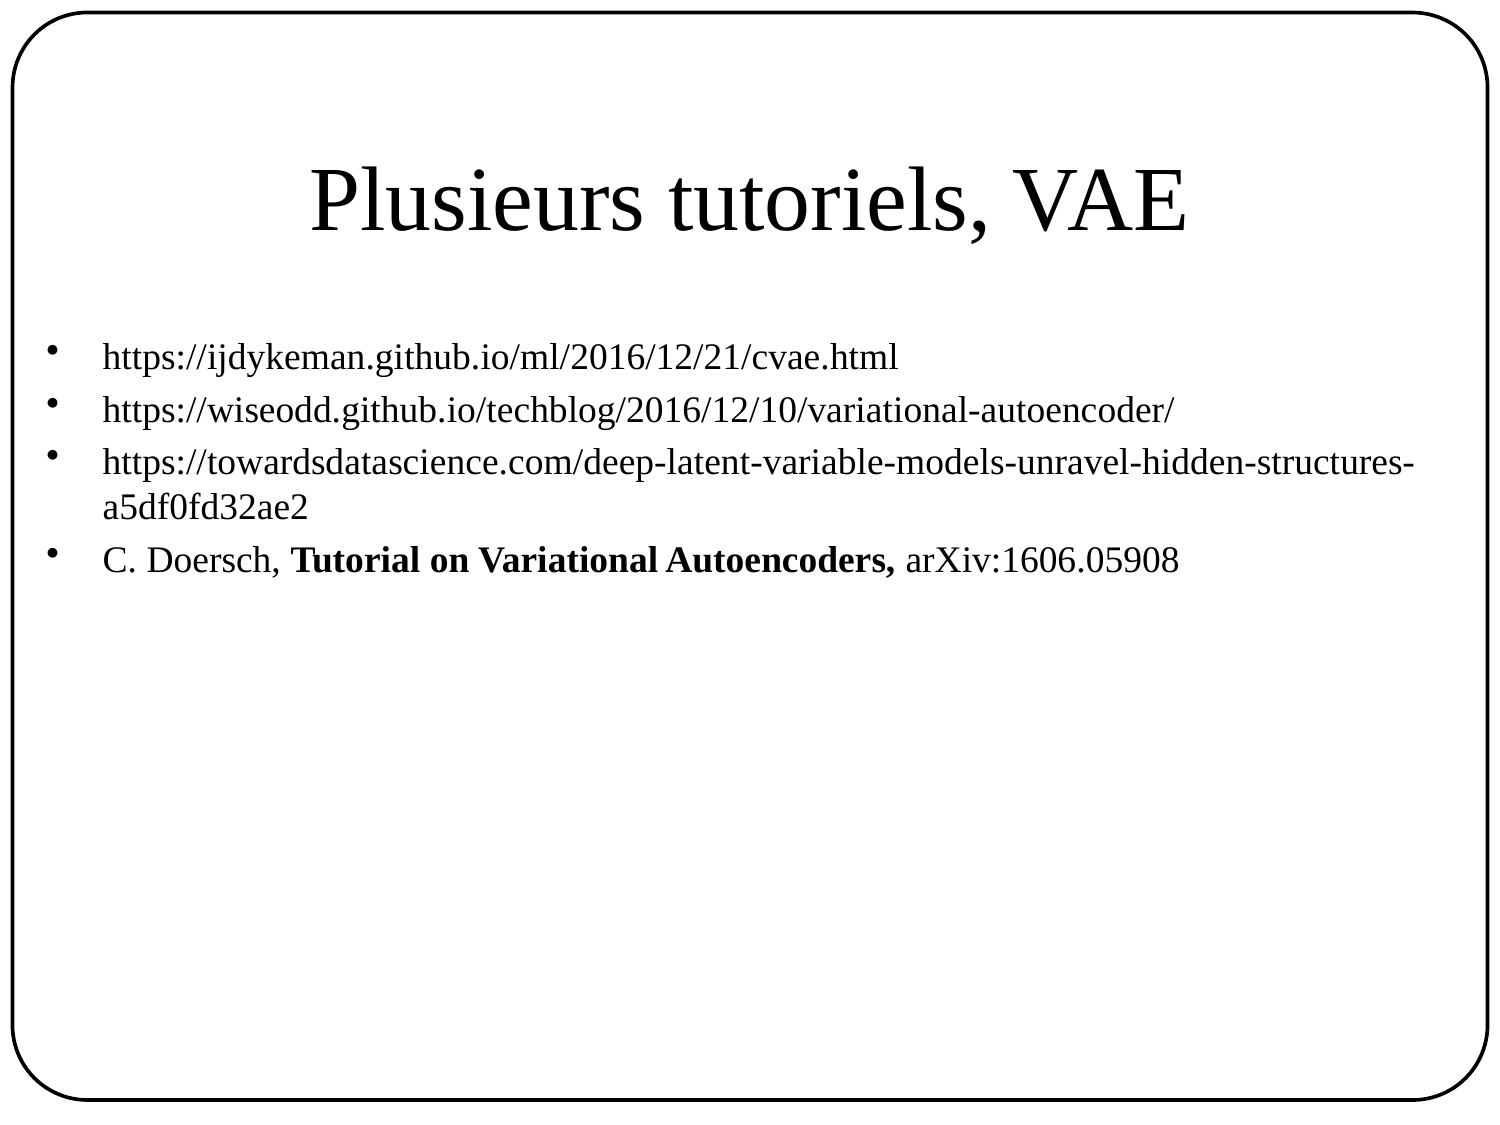

# Plusieurs tutoriels, VAE
https://ijdykeman.github.io/ml/2016/12/21/cvae.html
https://wiseodd.github.io/techblog/2016/12/10/variational-autoencoder/
https://towardsdatascience.com/deep-latent-variable-models-unravel-hidden-structures-a5df0fd32ae2
C. Doersch, Tutorial on Variational Autoencoders, arXiv:1606.05908